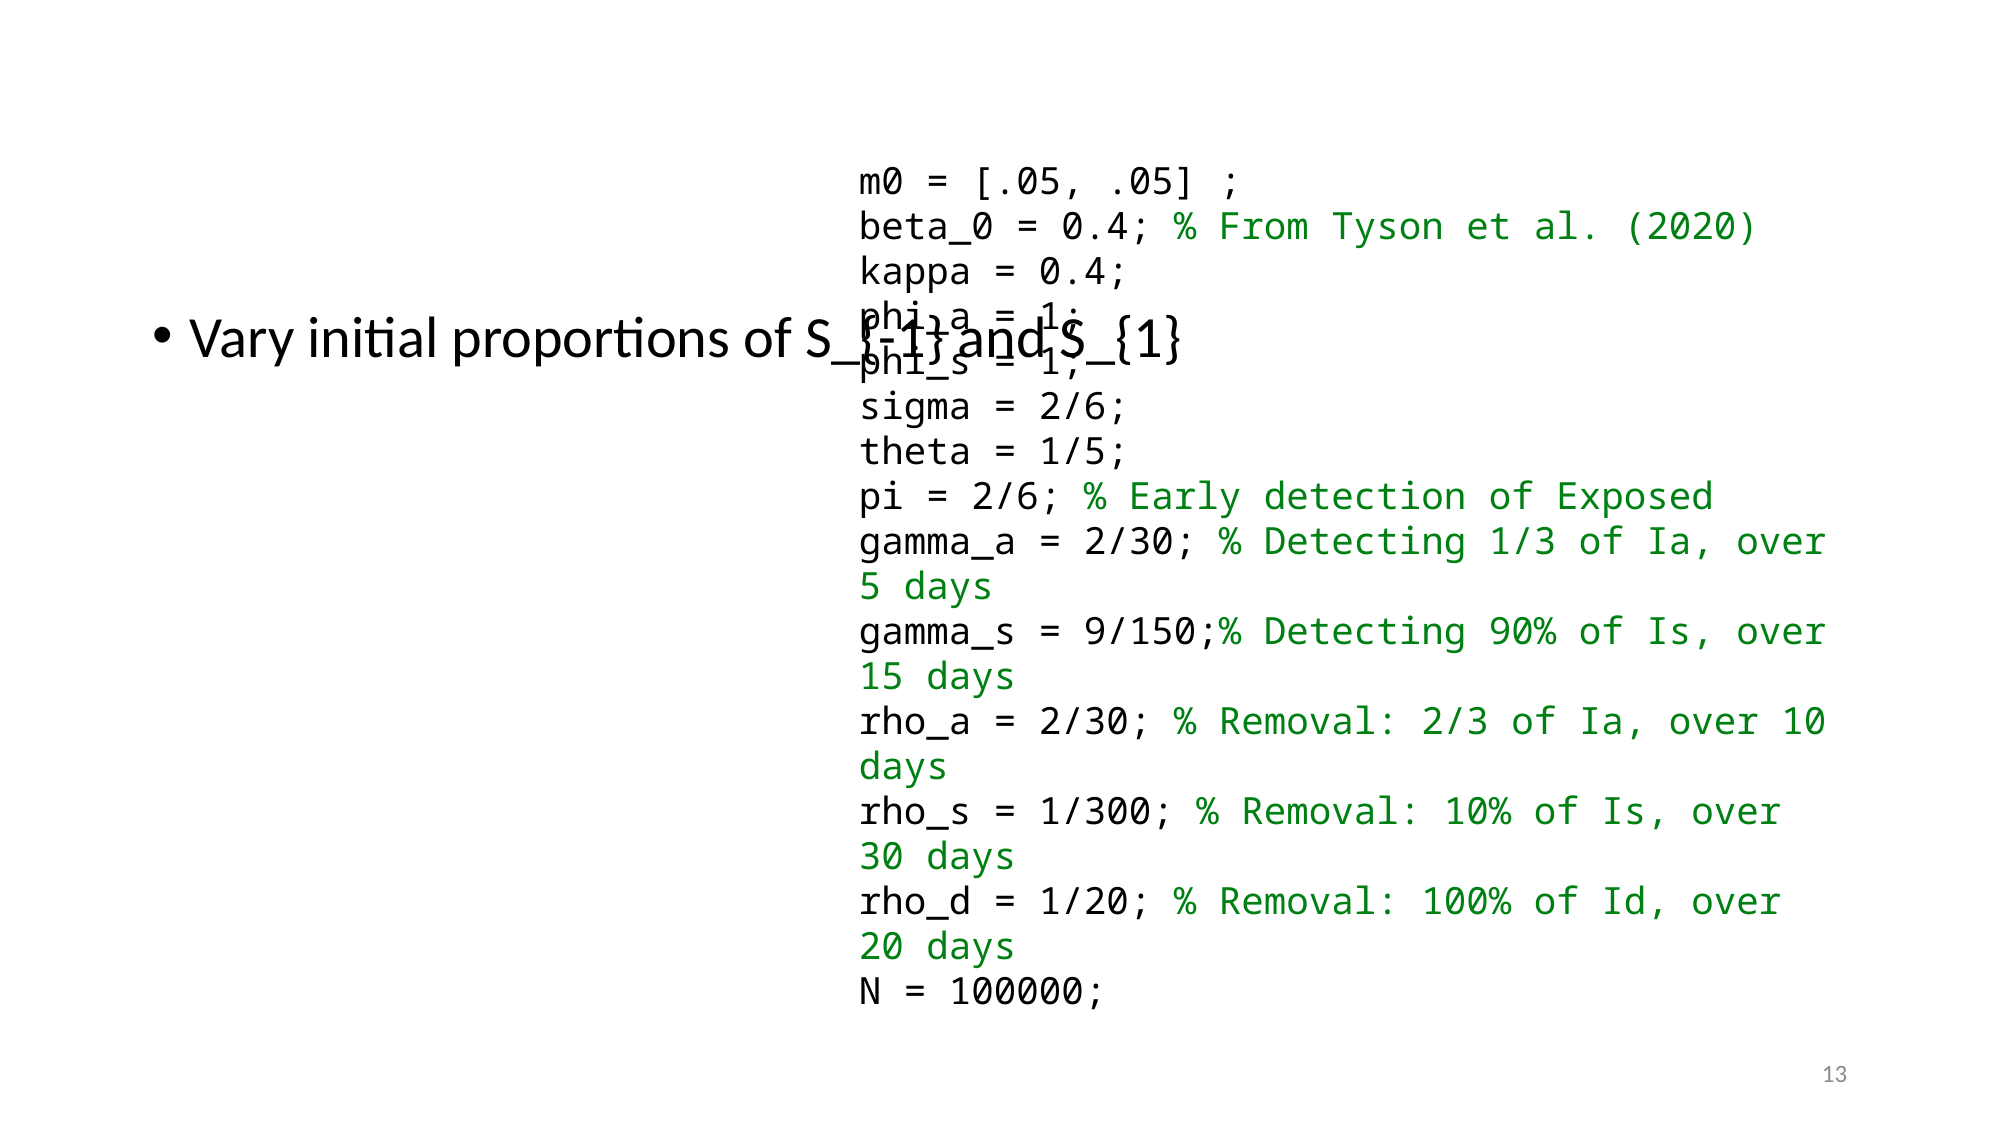

#
m0 = [.05, .05] ;
beta_0 = 0.4; % From Tyson et al. (2020)
kappa = 0.4;
phi_a = 1;
phi_s = 1;
sigma = 2/6;
theta = 1/5;
pi = 2/6; % Early detection of Exposed
gamma_a = 2/30; % Detecting 1/3 of Ia, over 5 days
gamma_s = 9/150;% Detecting 90% of Is, over 15 days
rho_a = 2/30; % Removal: 2/3 of Ia, over 10 days
rho_s = 1/300; % Removal: 10% of Is, over 30 days
rho_d = 1/20; % Removal: 100% of Id, over 20 days
N = 100000;
Vary initial proportions of S_{-1} and S_{1}
13